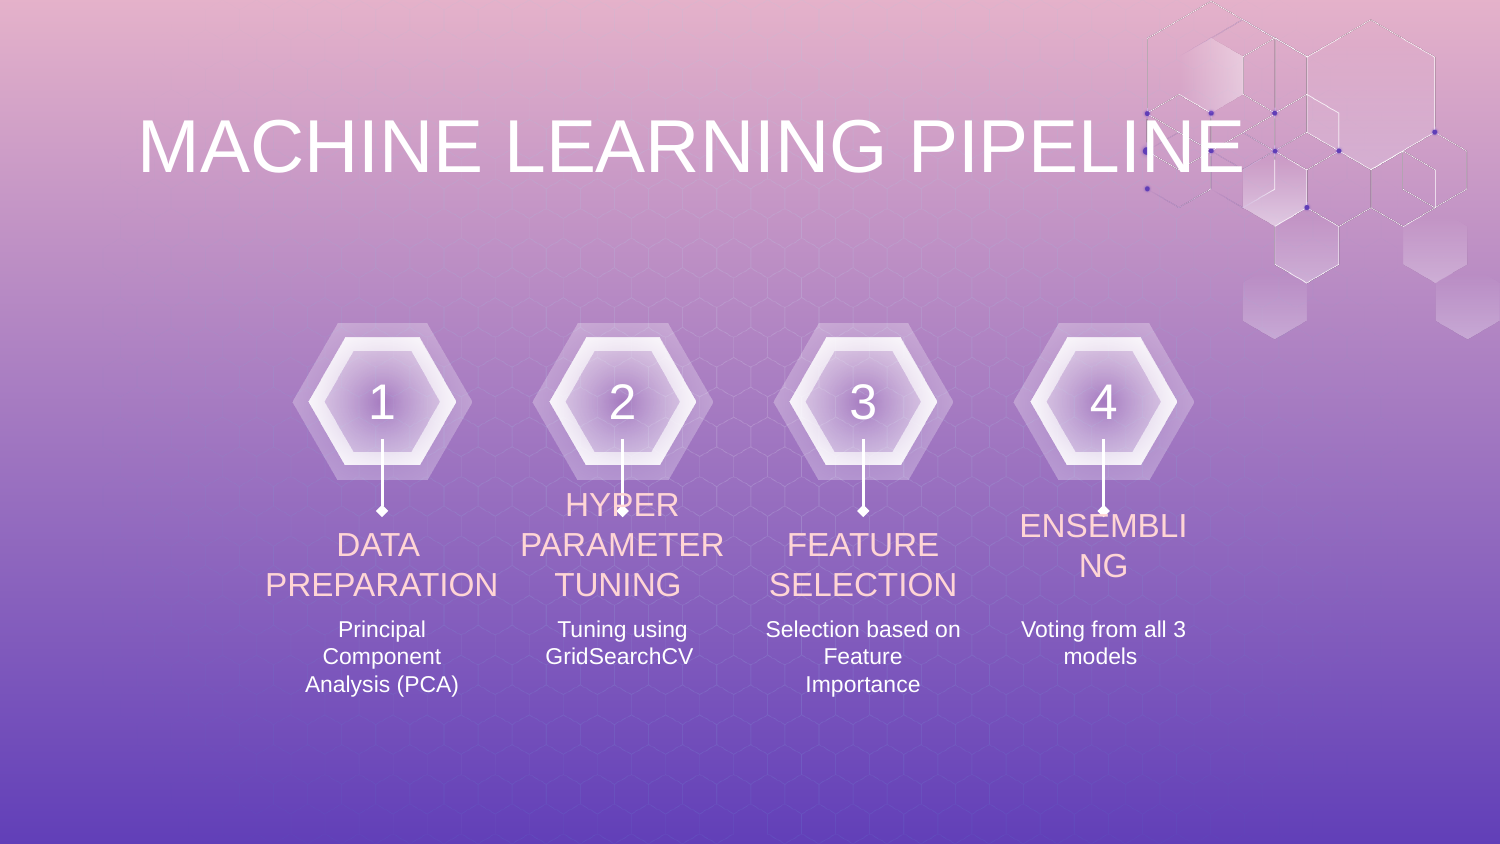

# MACHINE LEARNING PIPELINE

1
2
3
4
ENSEMBLING
DATA
PREPARATION
HYPER PARAMETER TUNING
FEATURE SELECTION
Principal Component Analysis (PCA)
Tuning using GridSearchCV
Selection based on Feature Importance
Voting from all 3 models